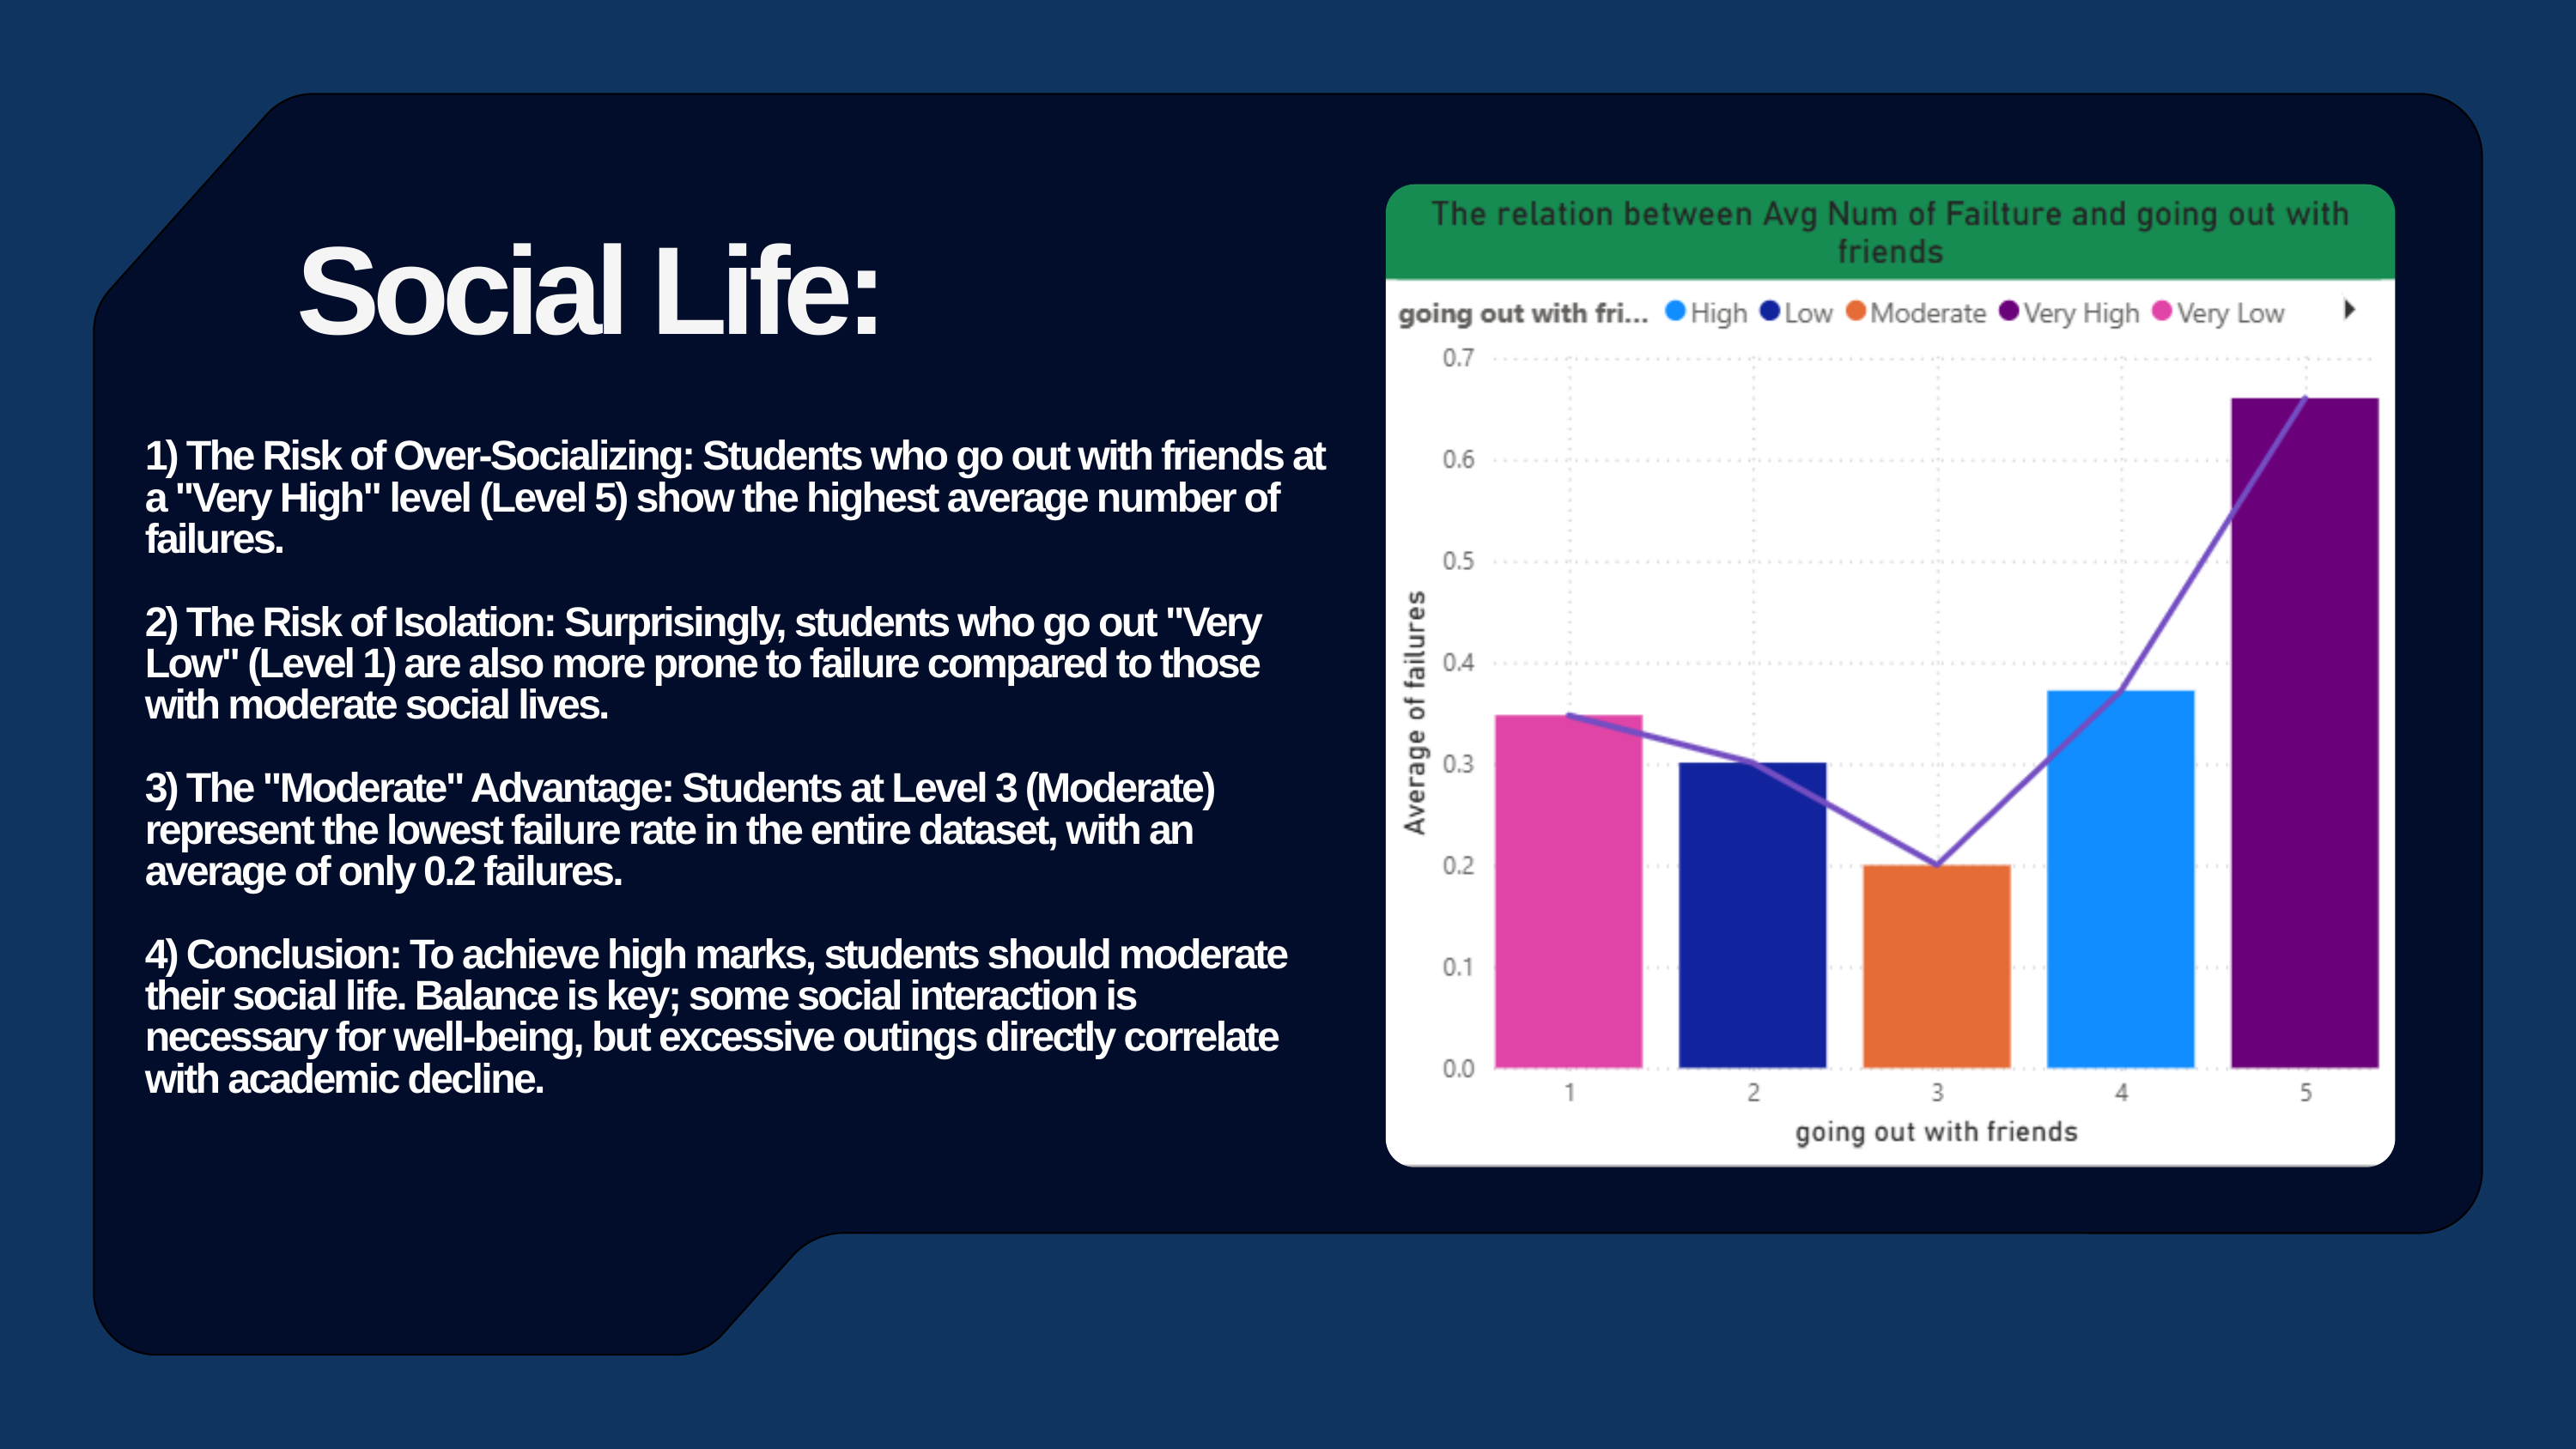

Social Life:

1) The Risk of Over-Socializing: Students who go out with friends at a "Very High" level (Level 5) show the highest average number of failures.

2) The Risk of Isolation: Surprisingly, students who go out "Very Low" (Level 1) are also more prone to failure compared to those with moderate social lives.

3) The "Moderate" Advantage: Students at Level 3 (Moderate) represent the lowest failure rate in the entire dataset, with an average of only 0.2 failures.

4) Conclusion: To achieve high marks, students should moderate their social life. Balance is key; some social interaction is necessary for well-being, but excessive outings directly correlate with academic decline.